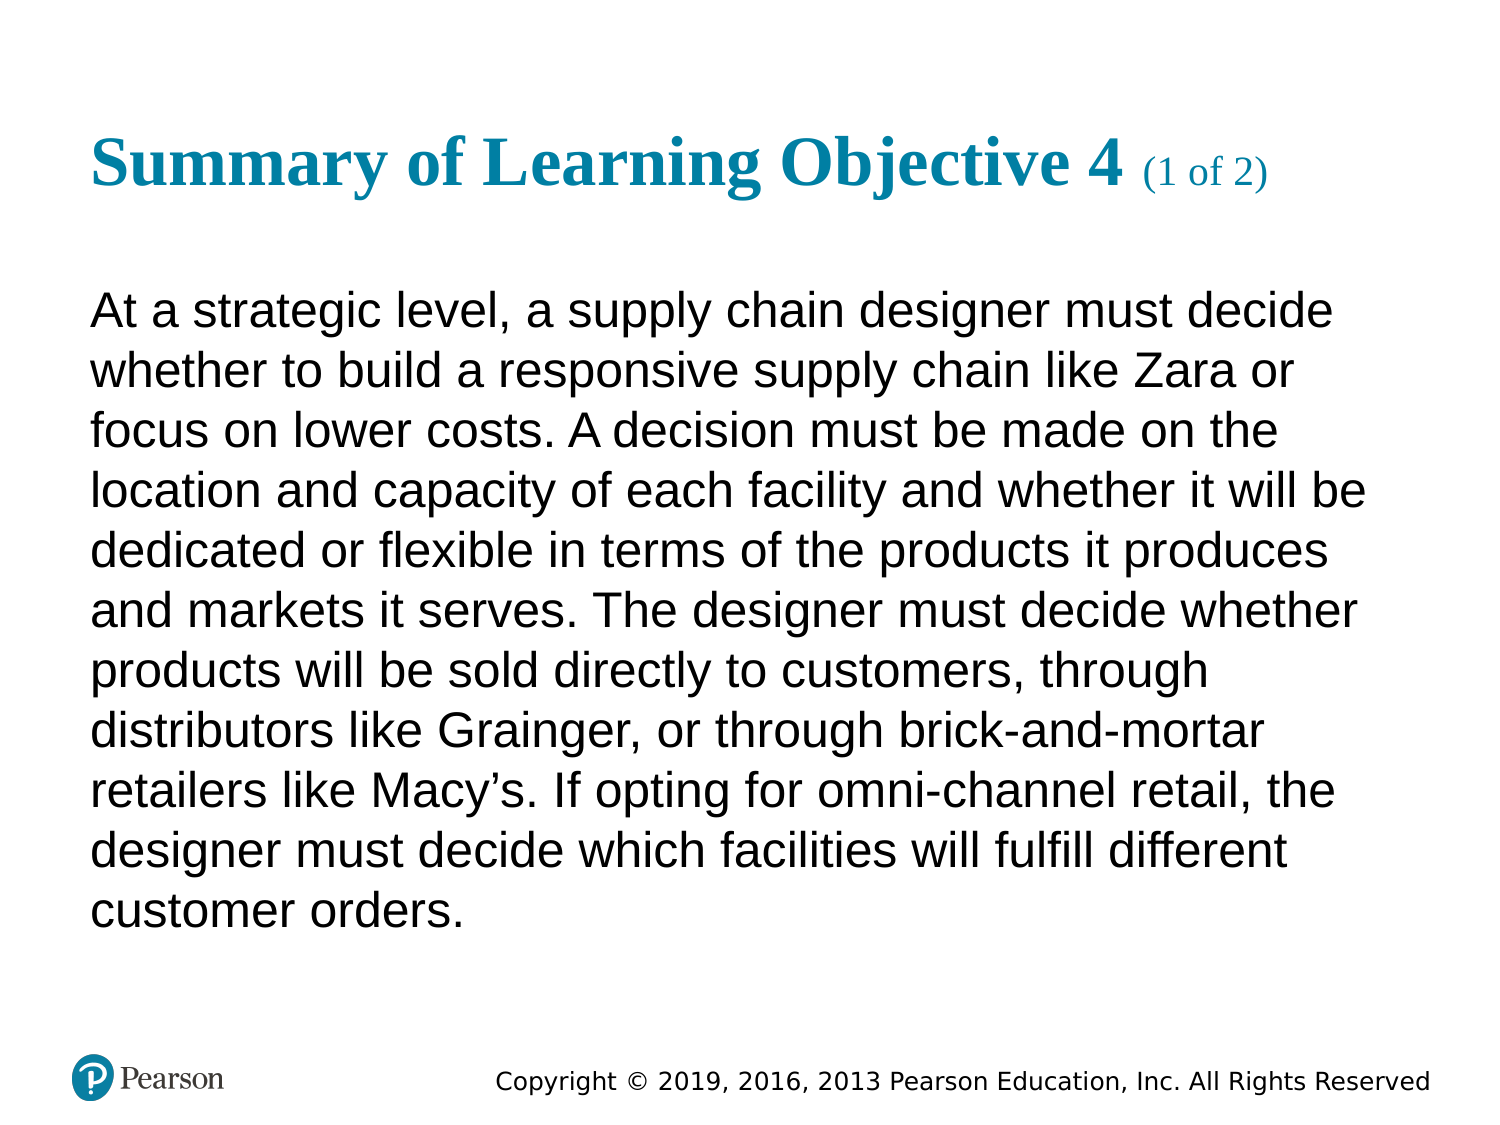

# Summary of Learning Objective 4 (1 of 2)
At a strategic level, a supply chain designer must decide whether to build a responsive supply chain like Zara or focus on lower costs. A decision must be made on the location and capacity of each facility and whether it will be dedicated or flexible in terms of the products it produces and markets it serves. The designer must decide whether products will be sold directly to customers, through distributors like Grainger, or through brick-and-mortar retailers like Macy’s. If opting for omni-channel retail, the designer must decide which facilities will fulfill different customer orders.